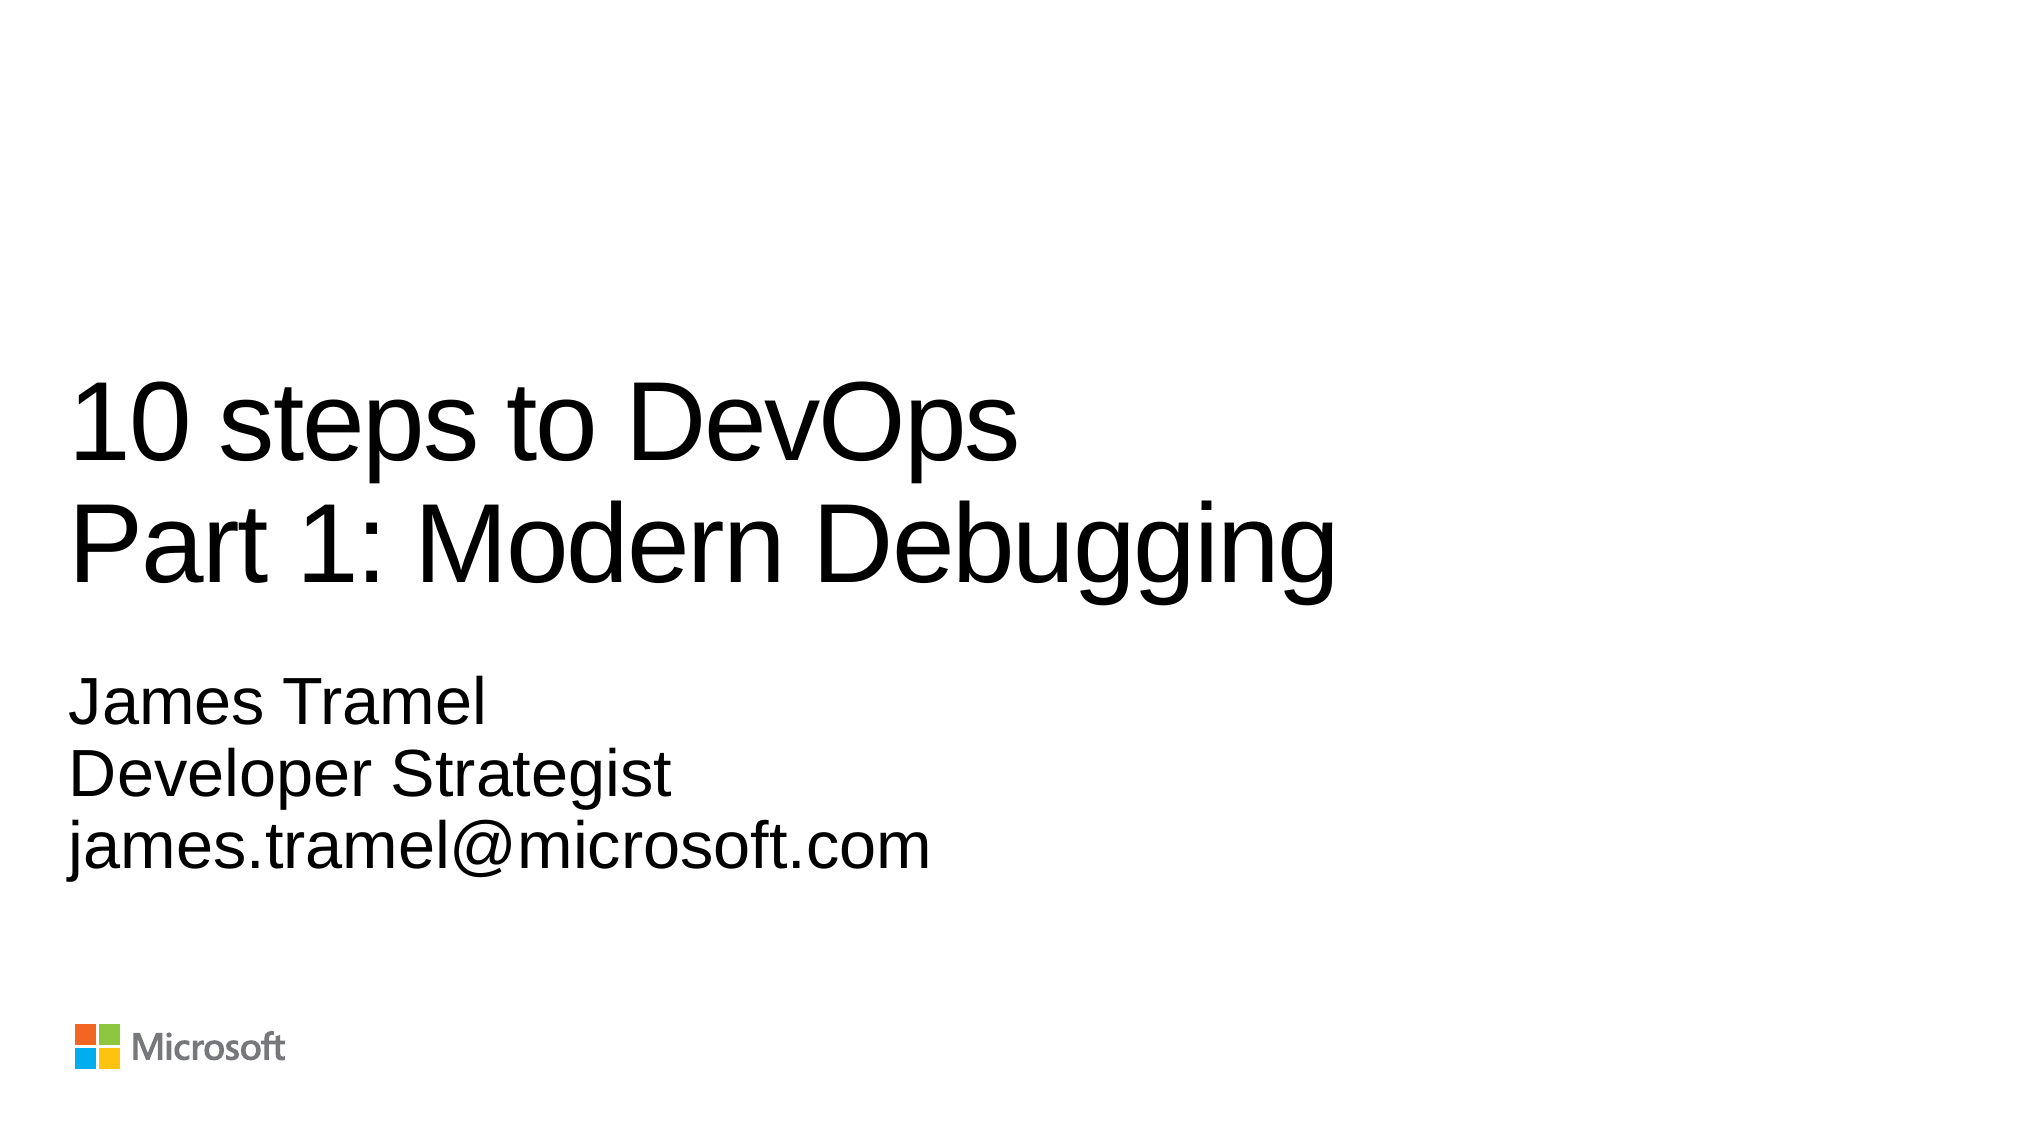

# 10 steps to DevOps Part 1: Modern Debugging
James Tramel
Developer Strategist
james.tramel@microsoft.com